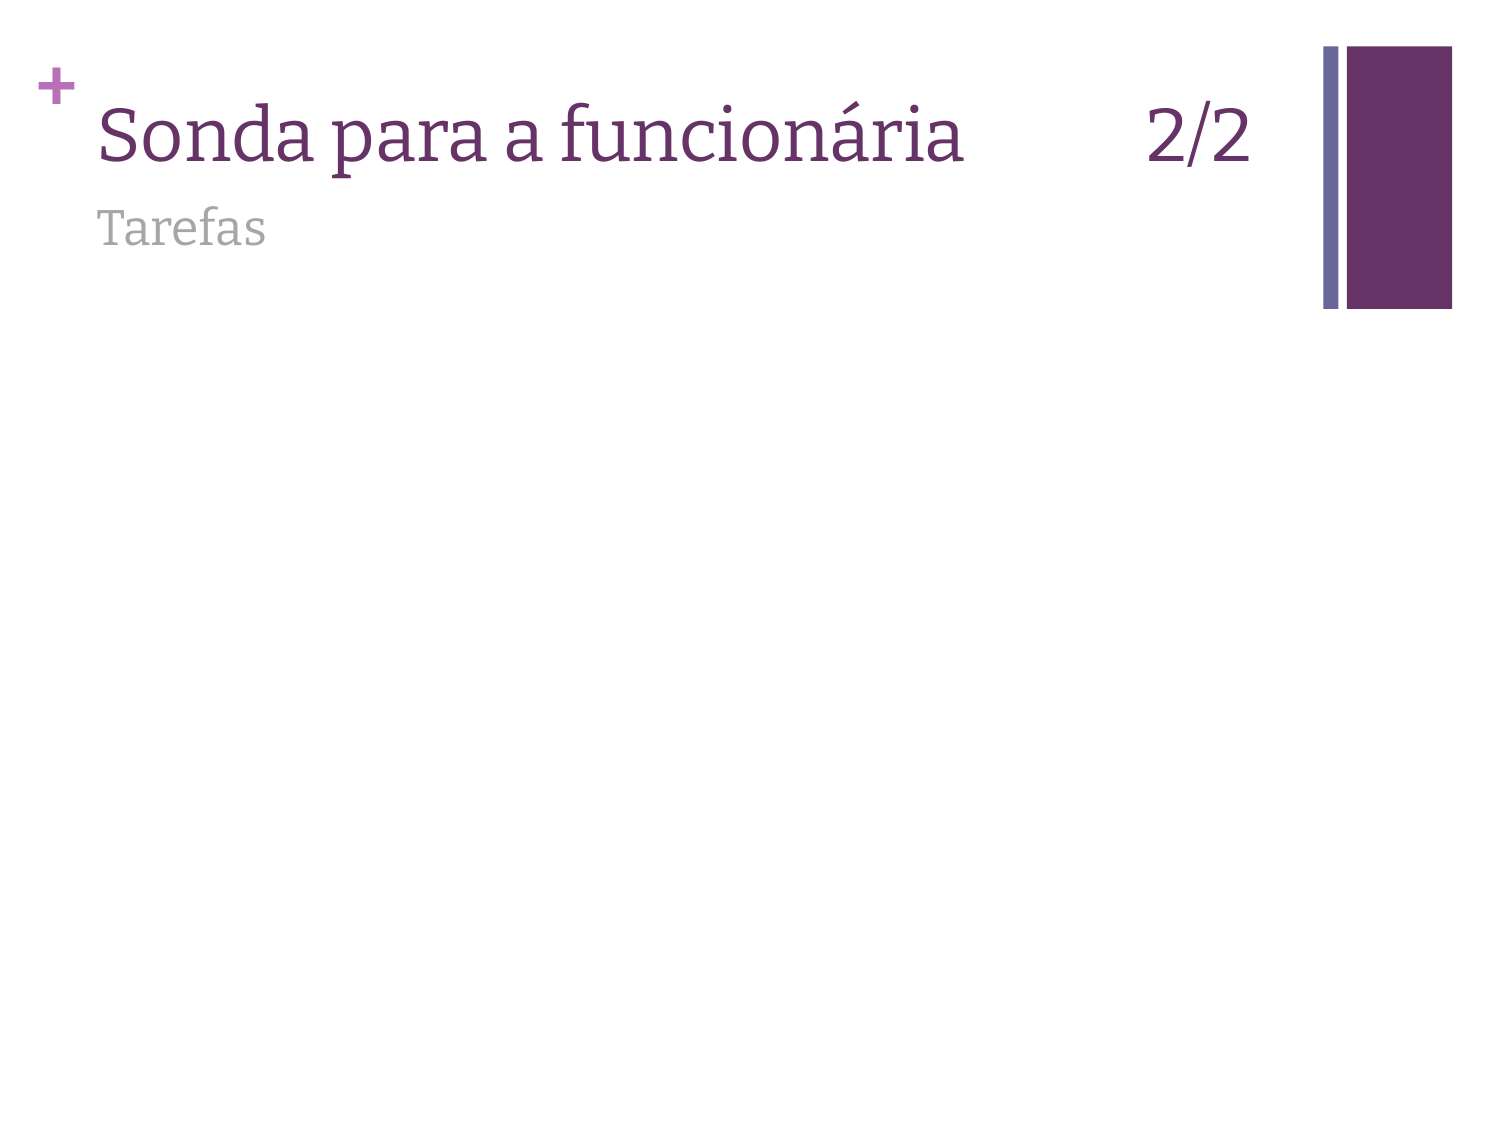

# Sonda para a funcionária		2/2
Tarefas